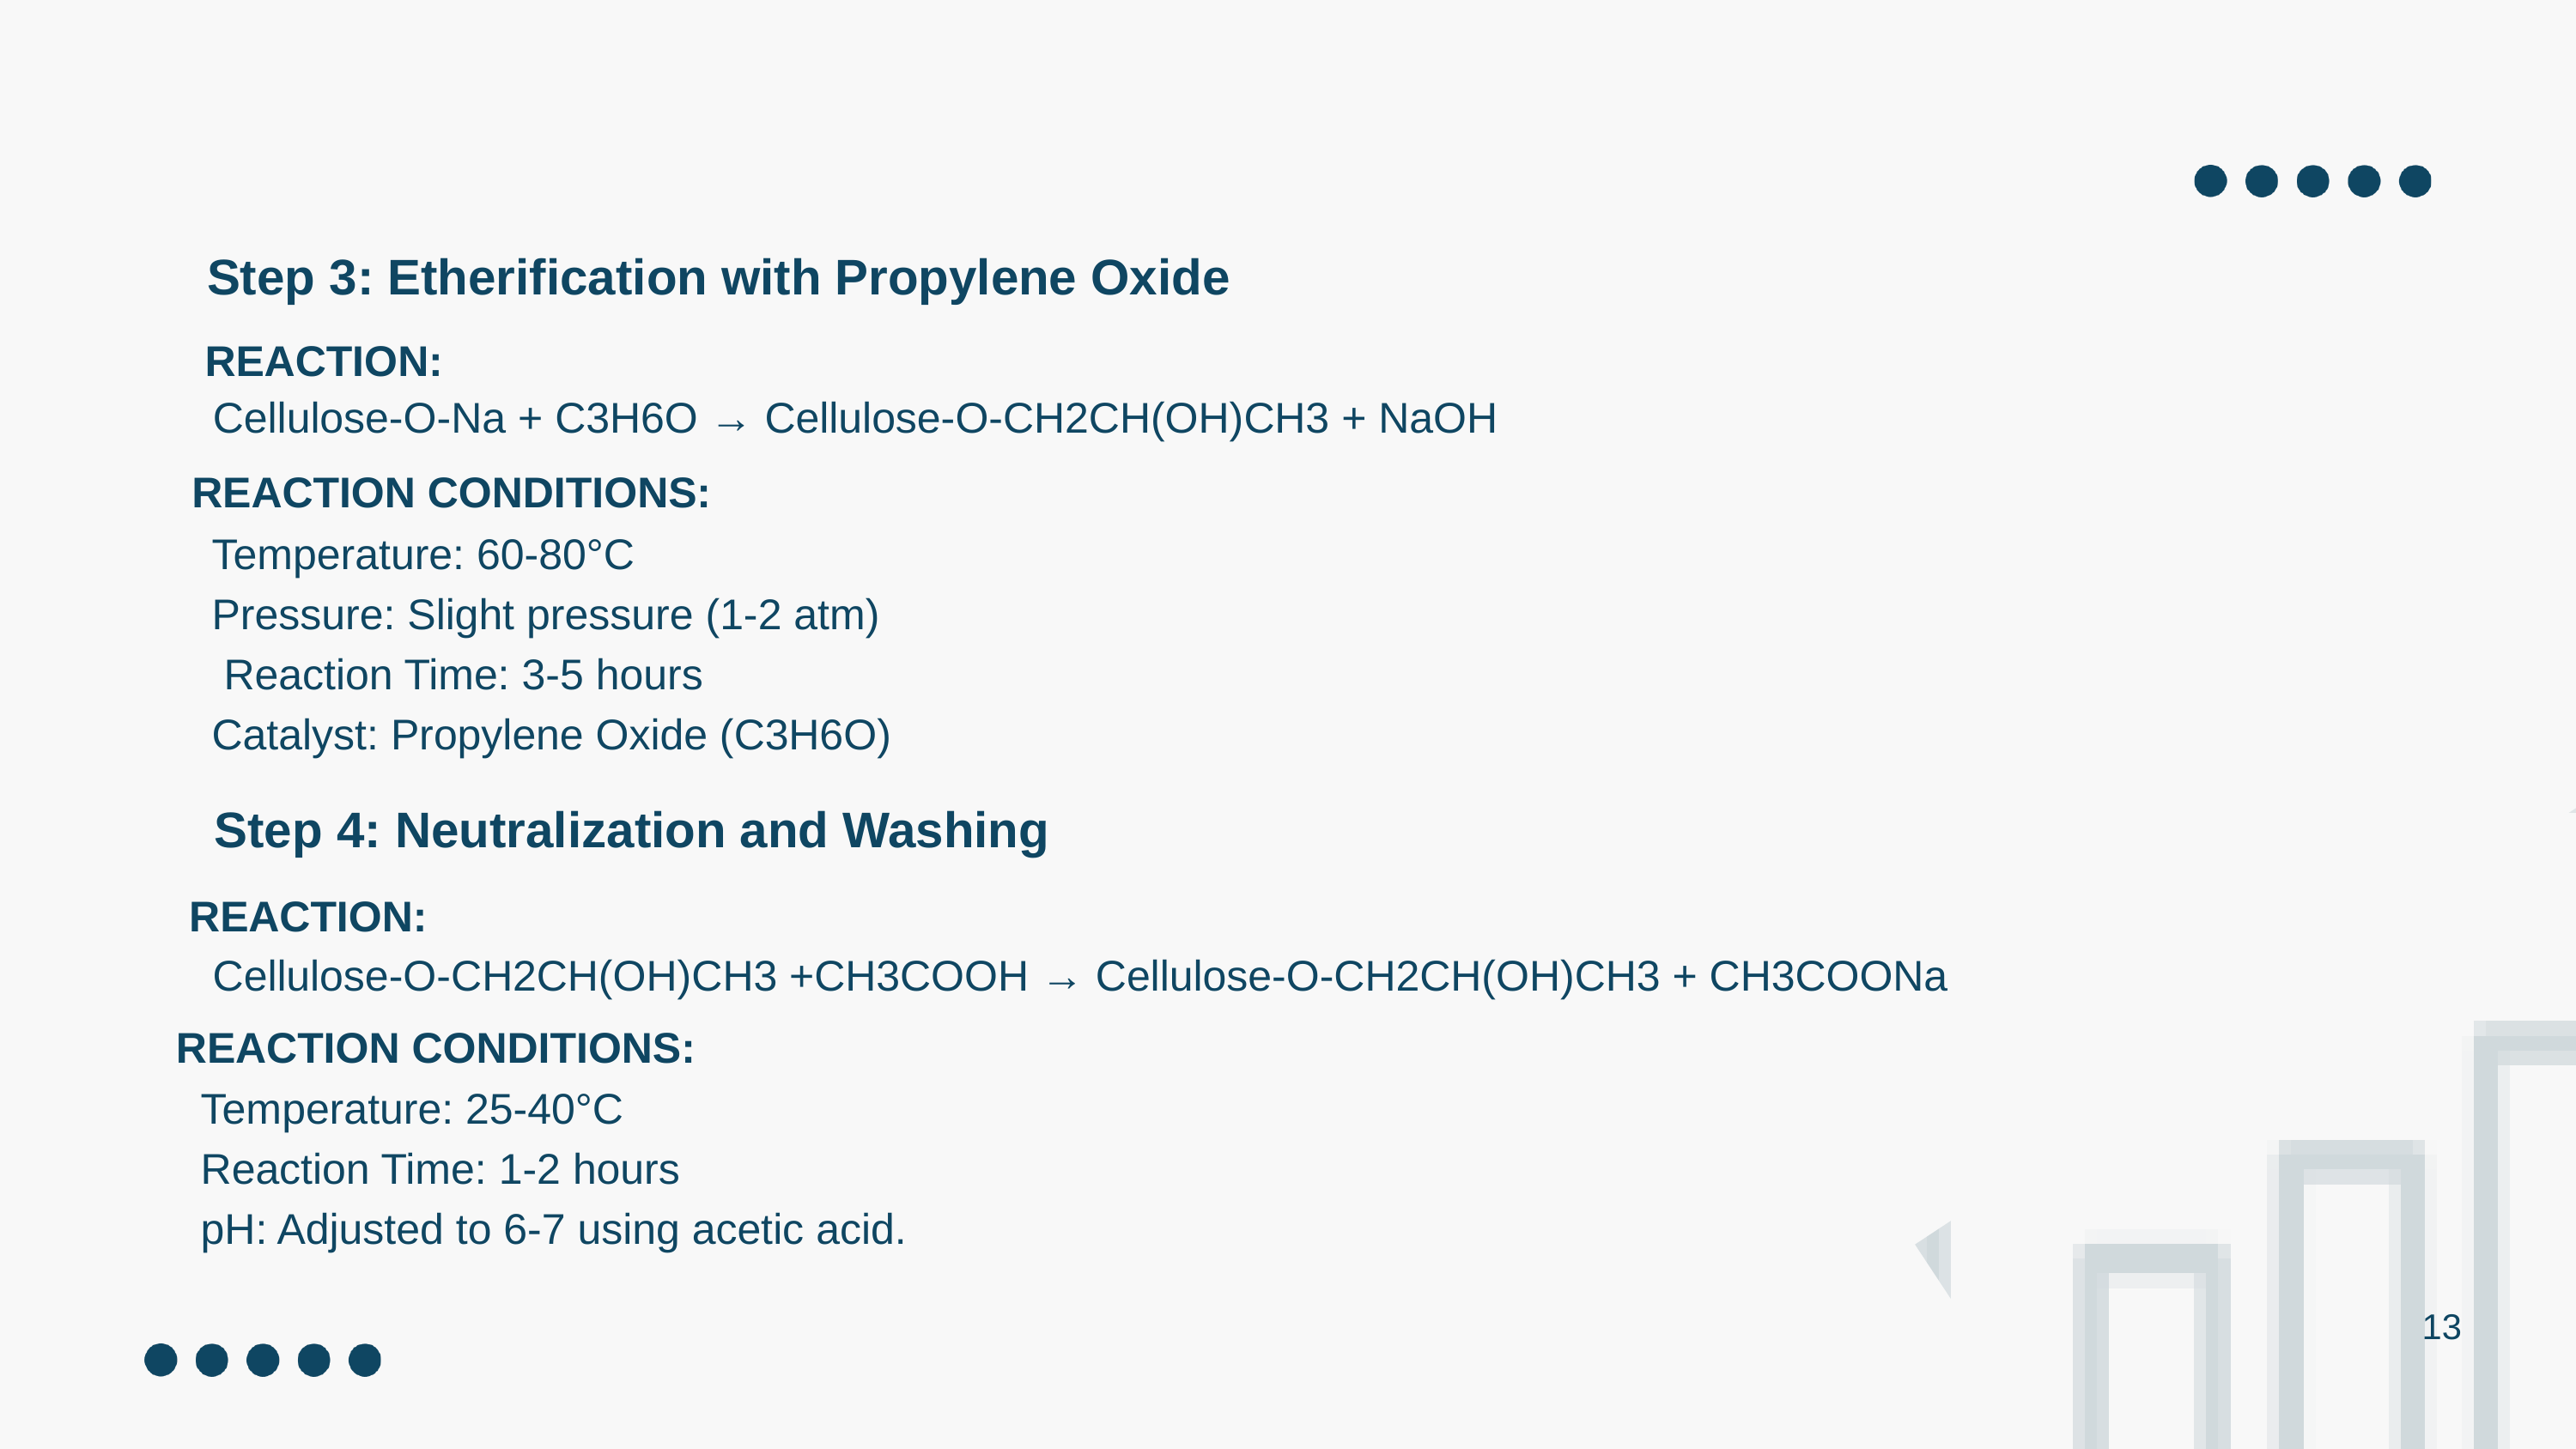

Step 3: Etherification with Propylene Oxide
REACTION:

 Cellulose-O-Na + C3H6O → Cellulose-O-CH2CH(OH)CH3 + NaOH
REACTION CONDITIONS:
Temperature: 60-80°C
Pressure: Slight pressure (1-2 atm)
 Reaction Time: 3-5 hours
Catalyst: Propylene Oxide (C3H6O)
 Step 4: Neutralization and Washing

REACTION:

 Cellulose-O-CH2CH(OH)CH3 +CH3COOH → Cellulose-O-CH2CH(OH)CH3 + CH3COONa
REACTION CONDITIONS:
Temperature: 25-40°C
Reaction Time: 1-2 hours
pH: Adjusted to 6-7 using acetic acid.
13